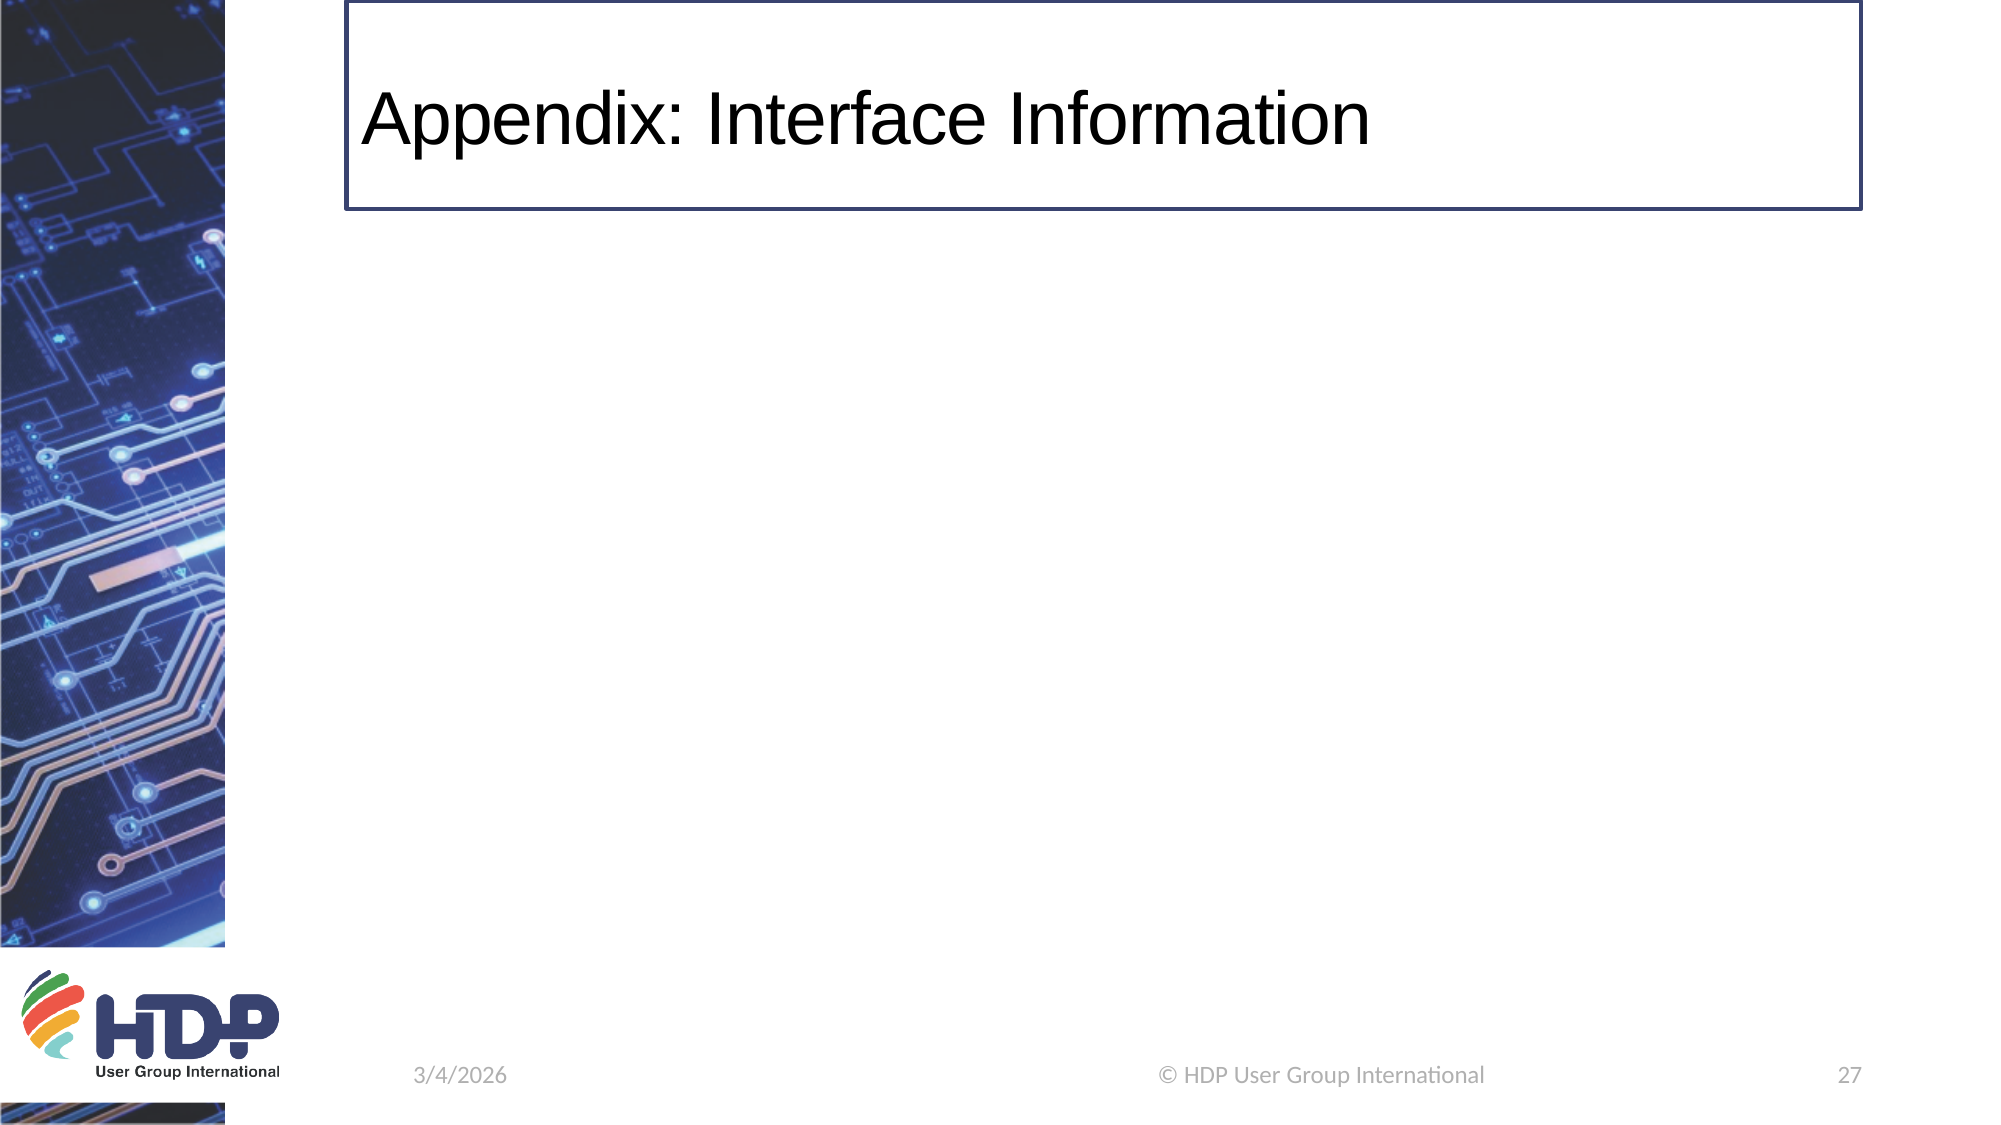

# Appendix: Interface Information
© HDP User Group International
27
3/4/2026